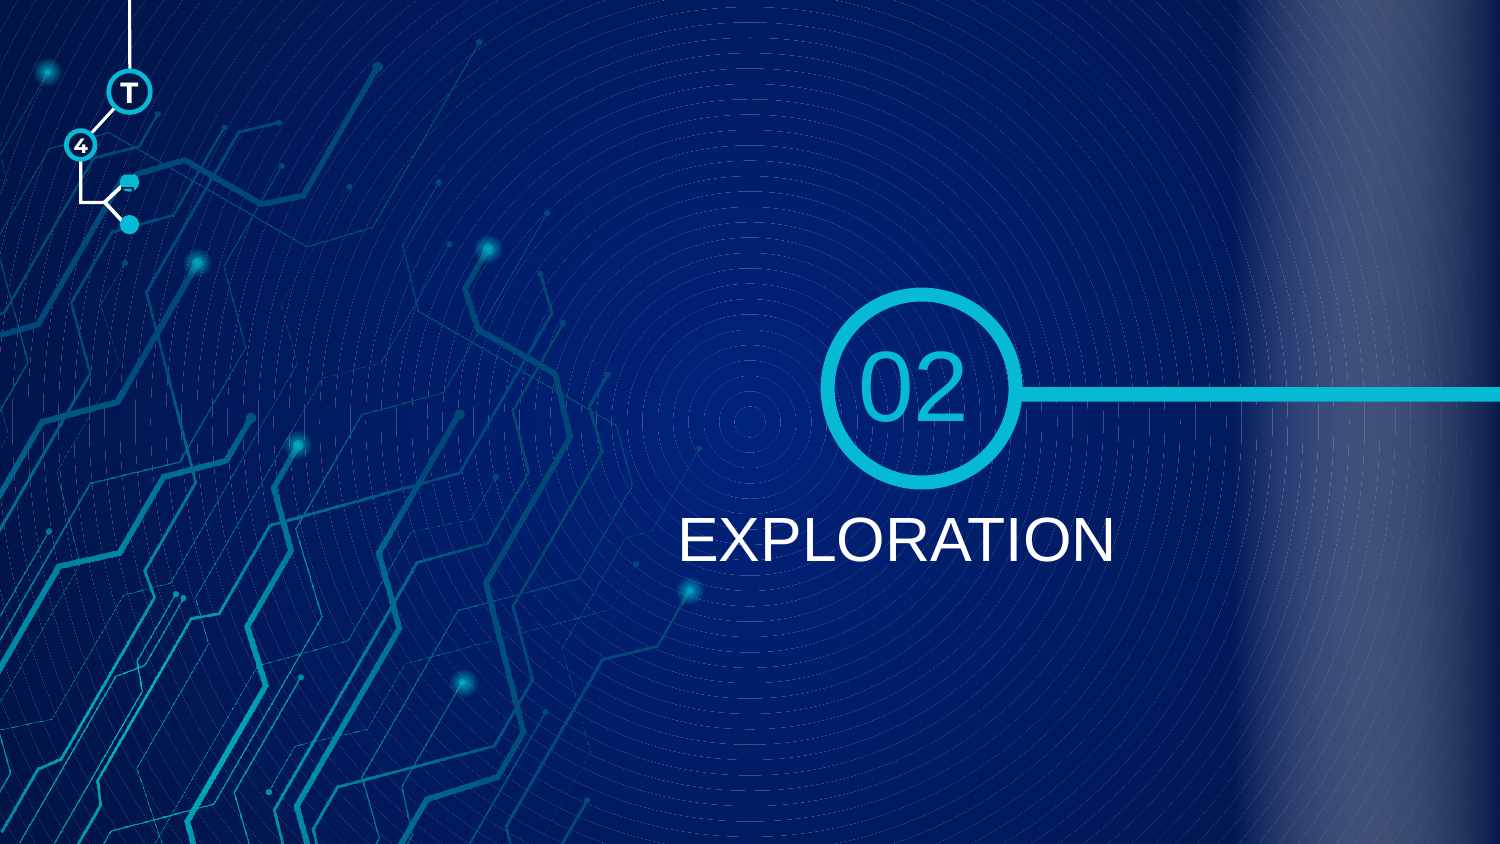

T
4
🠺

🠺

02
# EXPLORATION